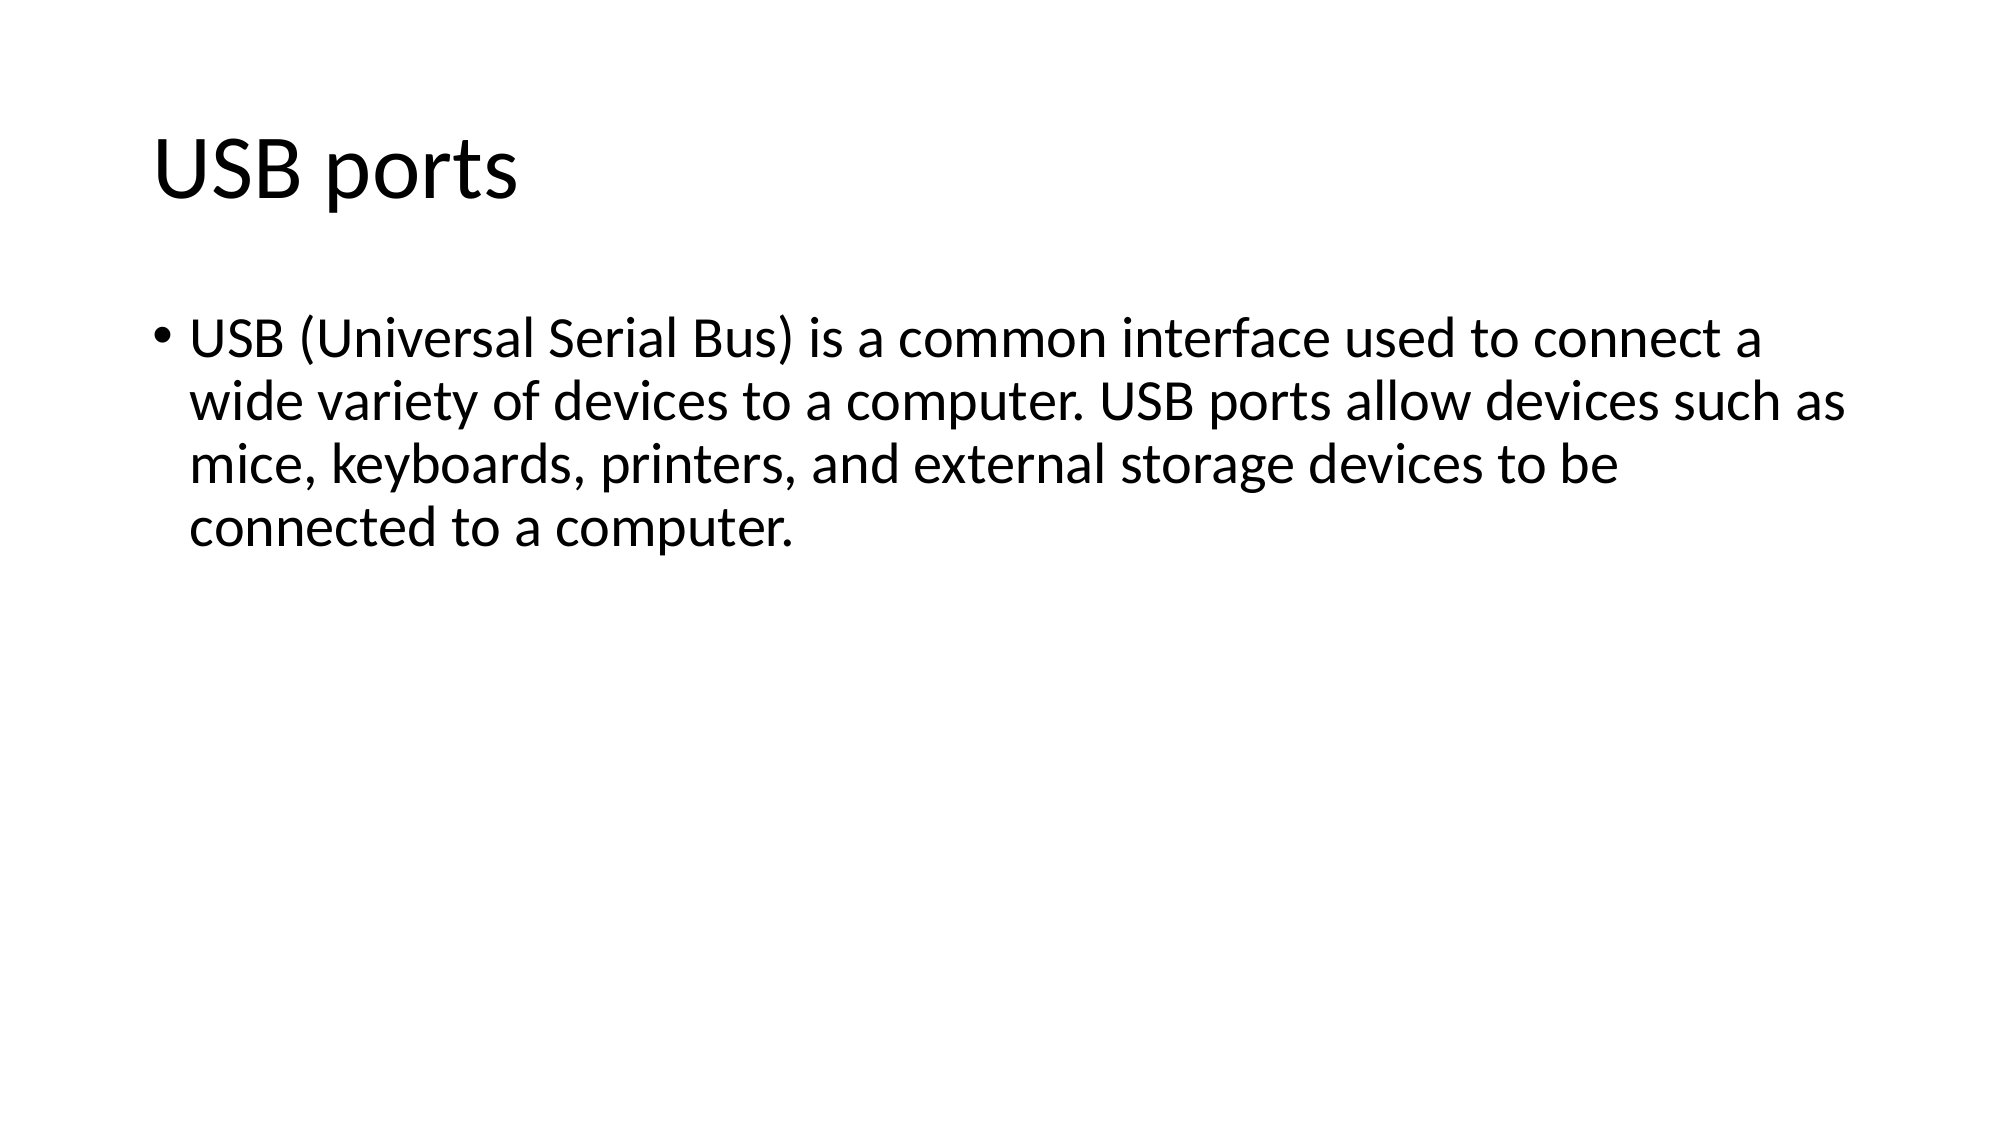

# USB ports
USB (Universal Serial Bus) is a common interface used to connect a wide variety of devices to a computer. USB ports allow devices such as mice, keyboards, printers, and external storage devices to be connected to a computer.